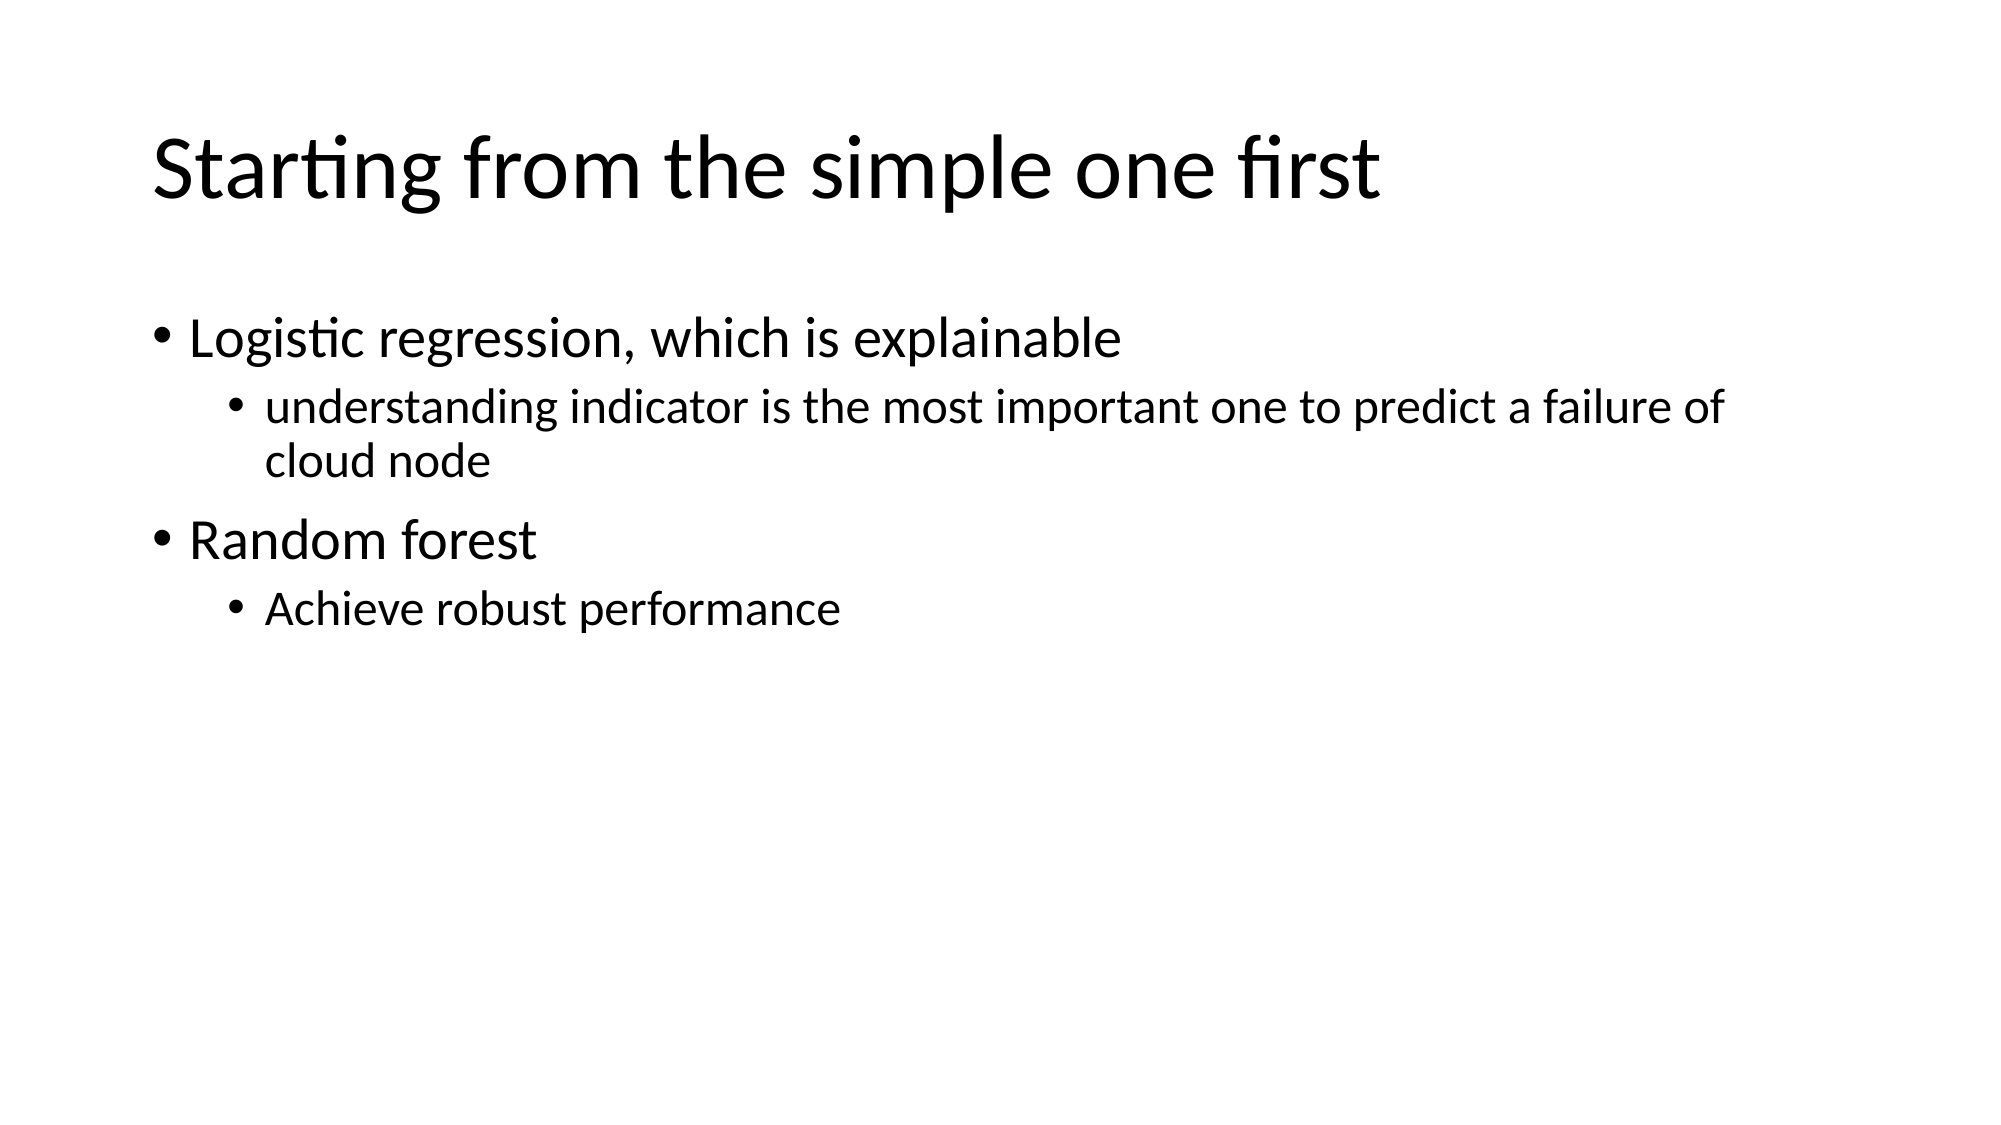

# Starting from the simple one first
Logistic regression, which is explainable
understanding indicator is the most important one to predict a failure of cloud node
Random forest
Achieve robust performance